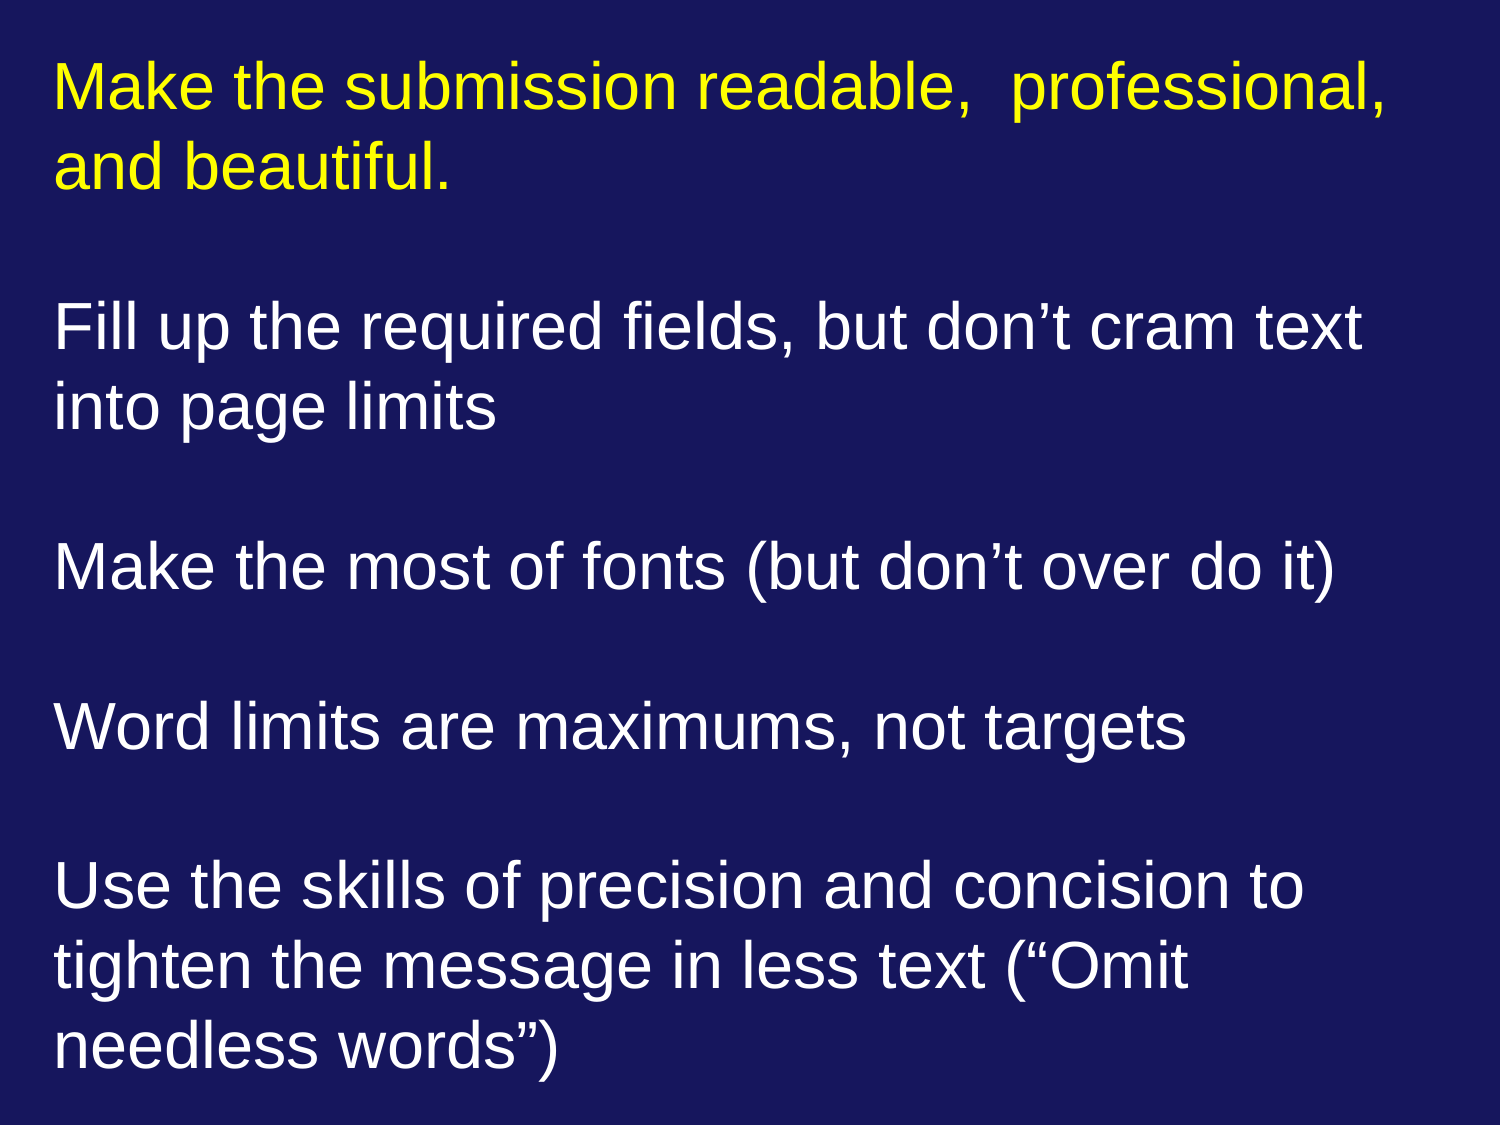

# Make the submission readable,  professional, and beautiful. Fill up the required fields, but don’t cram text into page limits Make the most of fonts (but don’t over do it) Word limits are maximums, not targets Use the skills of precision and concision to tighten the message in less text (“Omit needless words”)